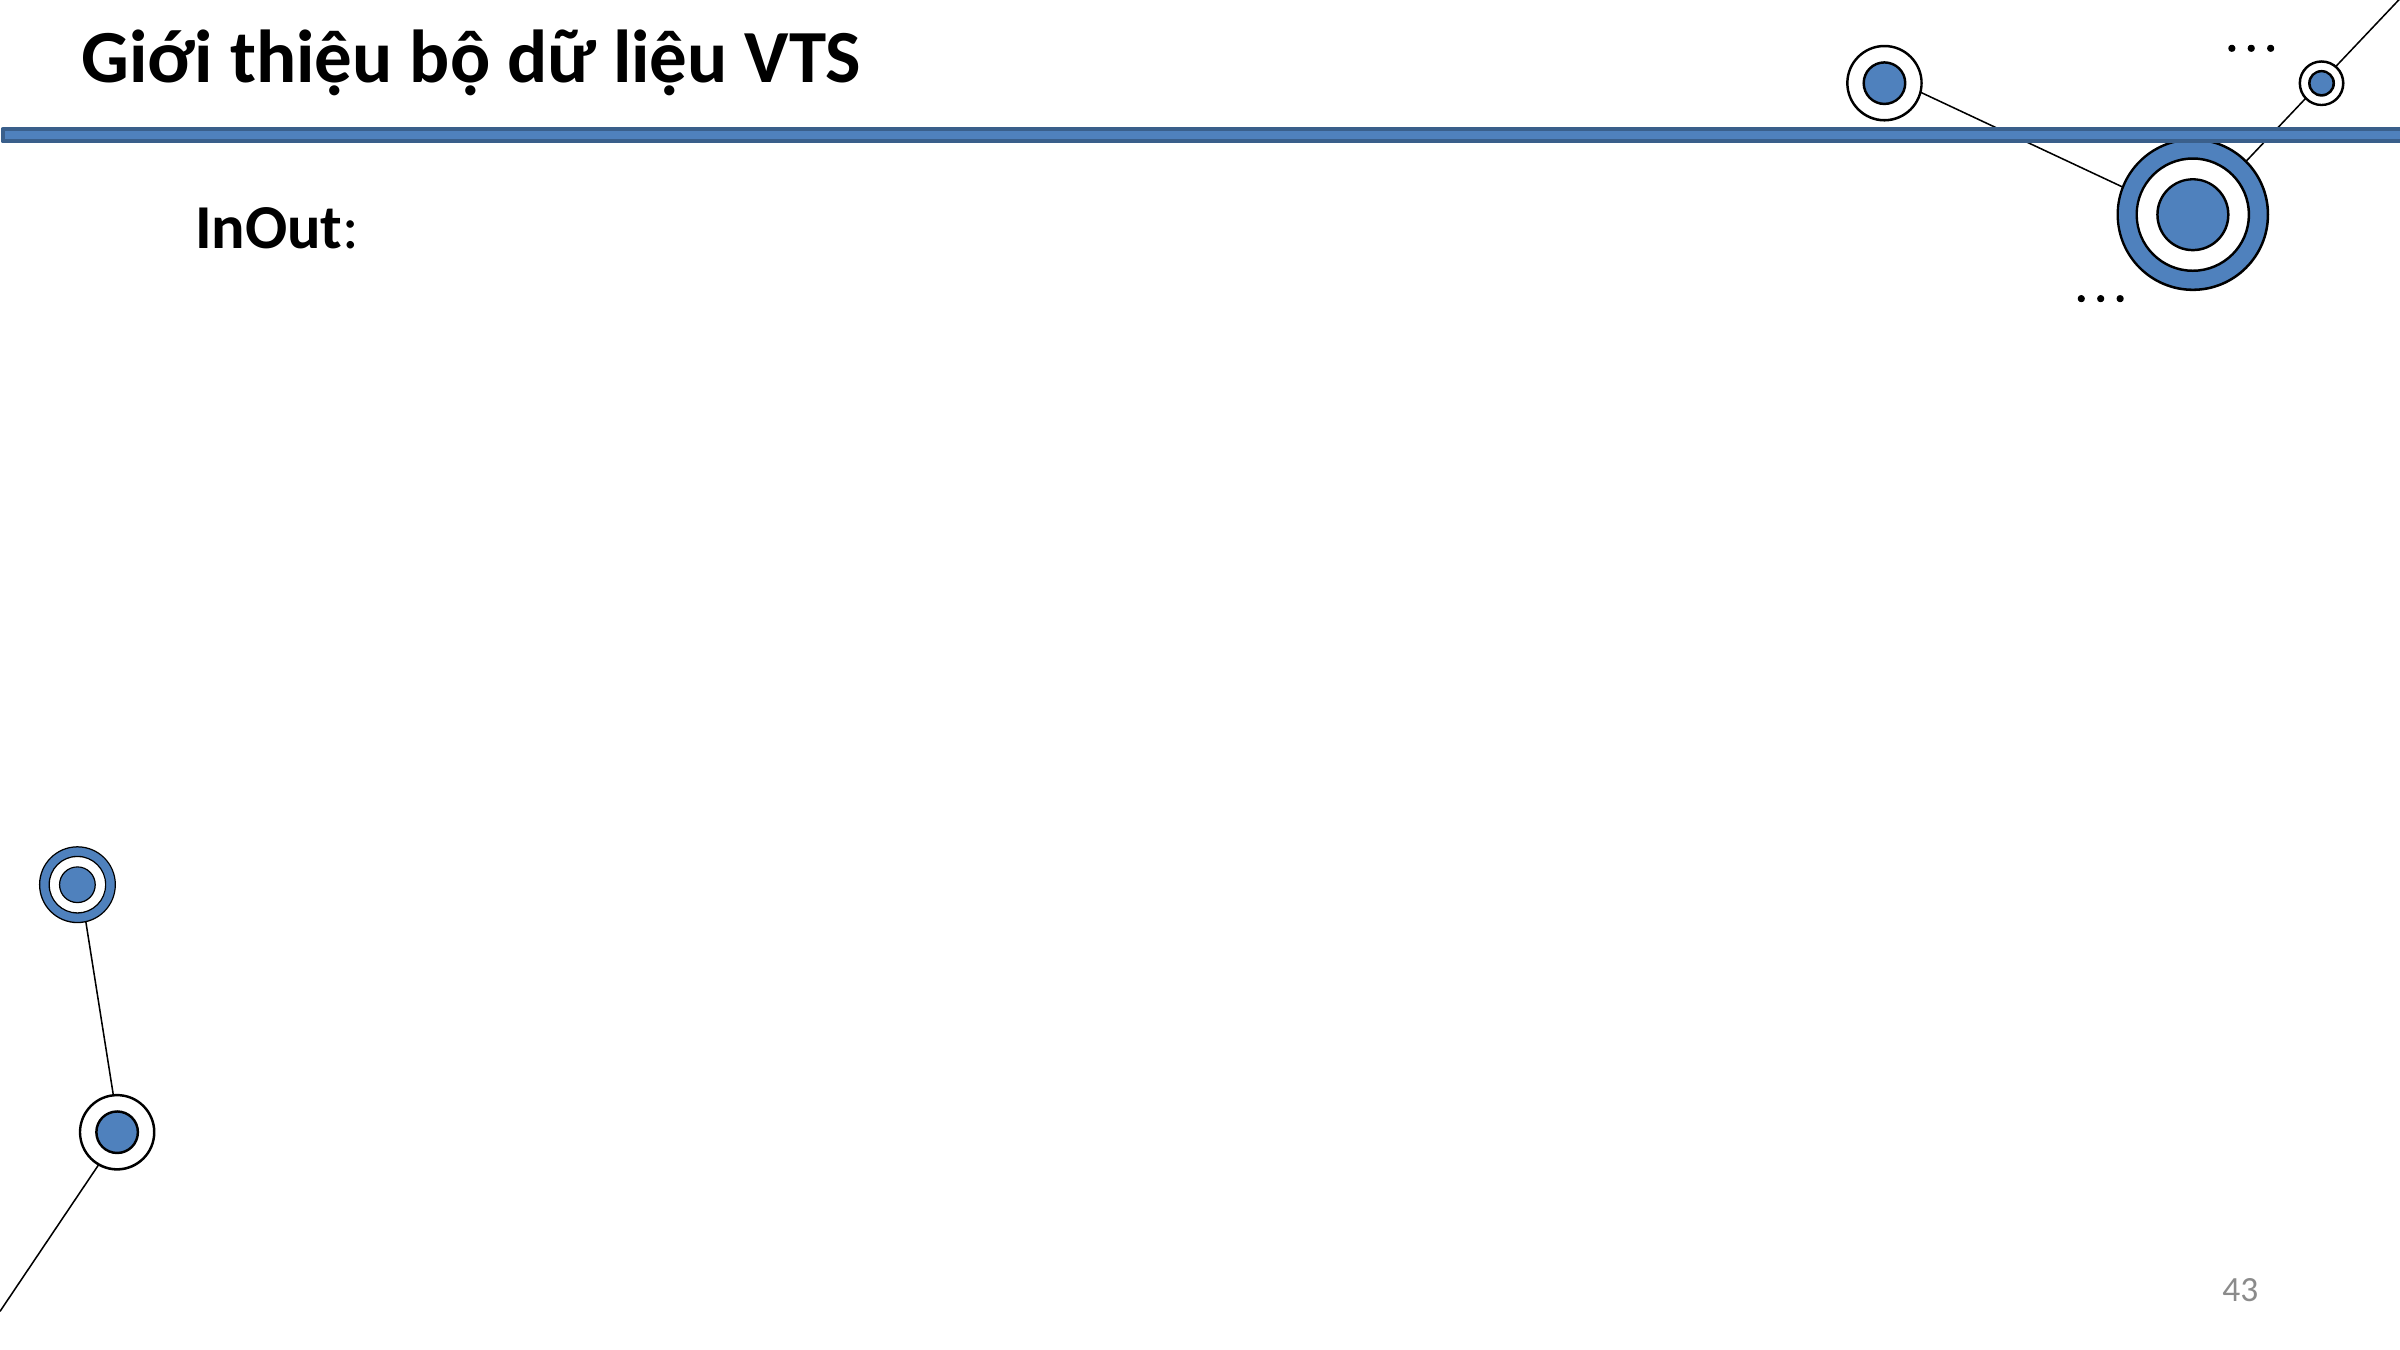

Giới thiệu bộ dữ liệu VTS

InOut:

43